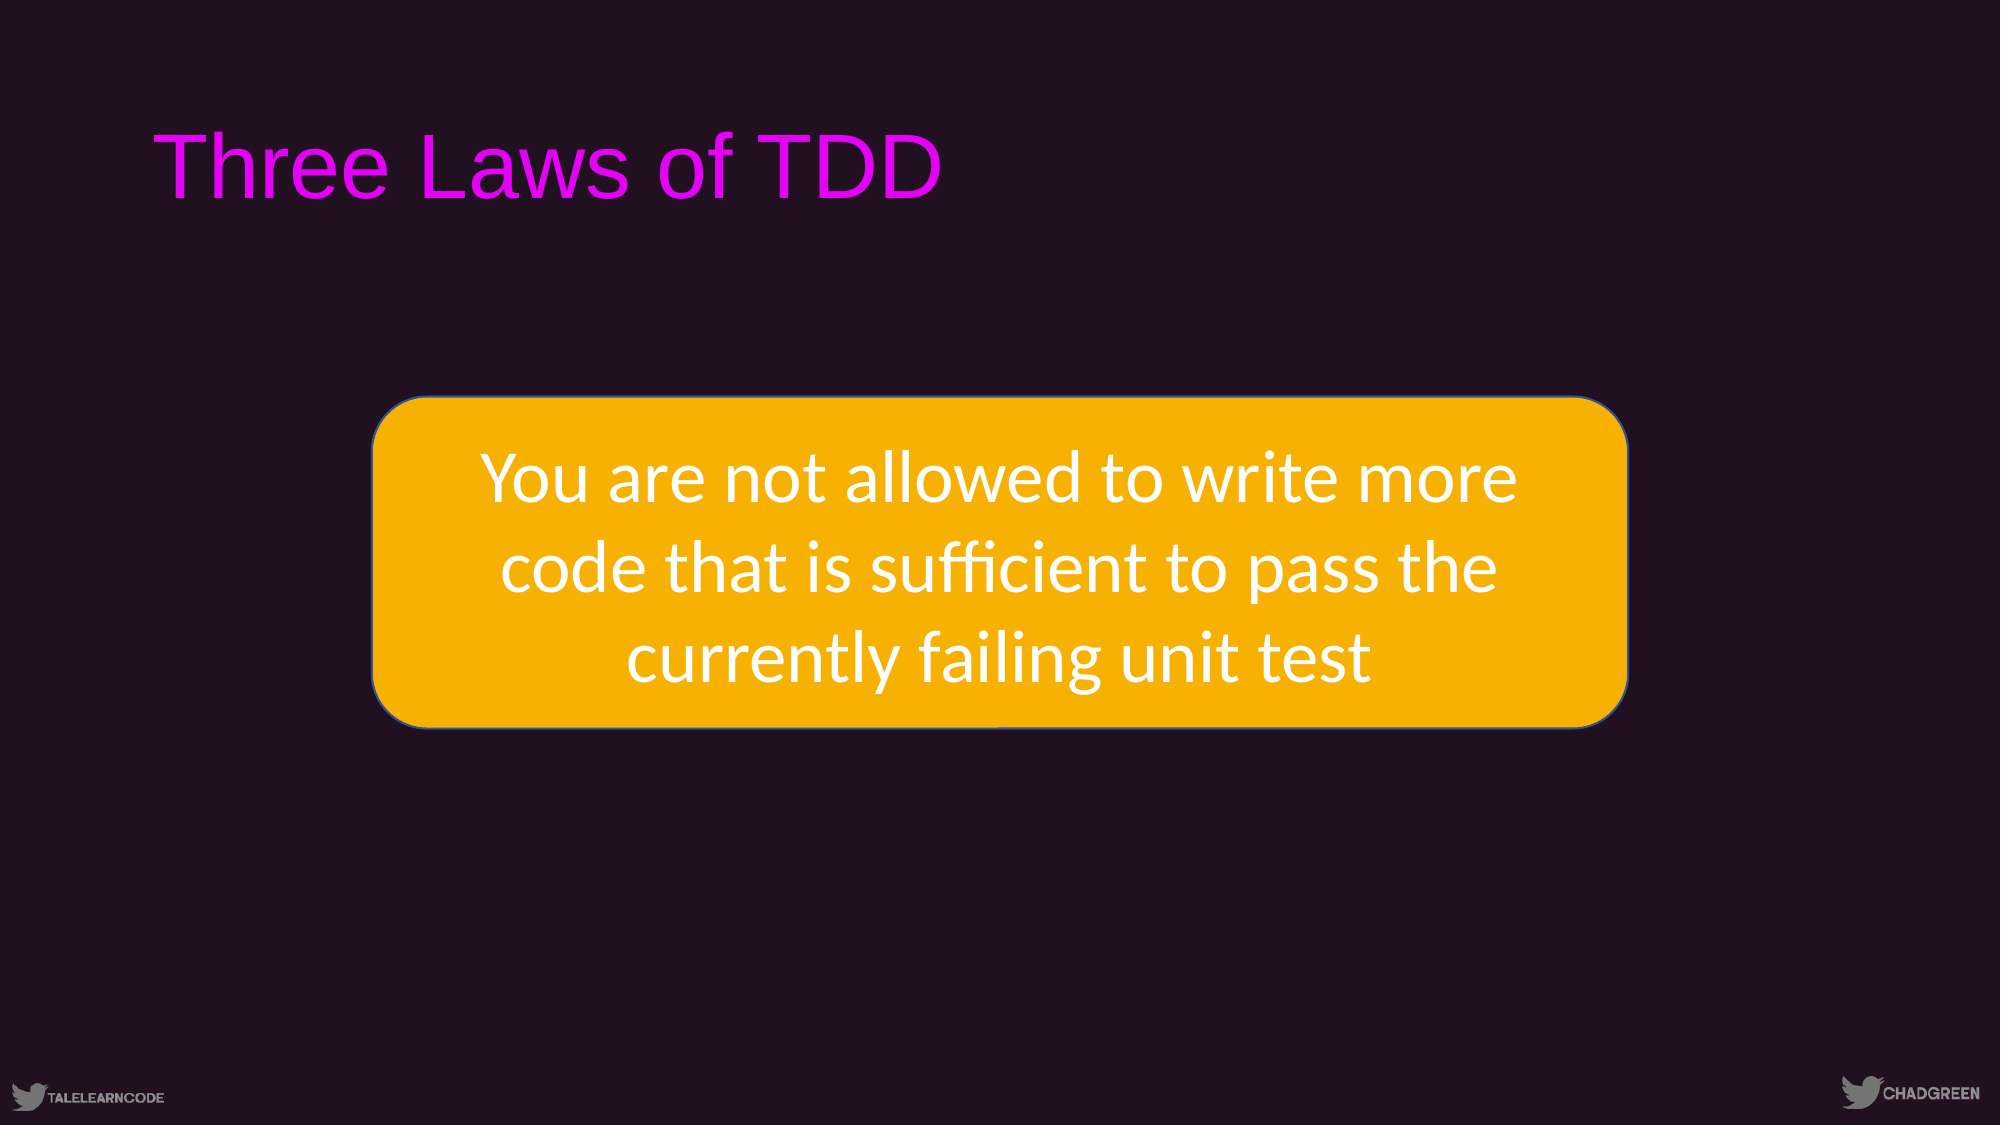

# Three Laws of TDD
You are not allowed to write more code that is sufficient to pass the currently failing unit test